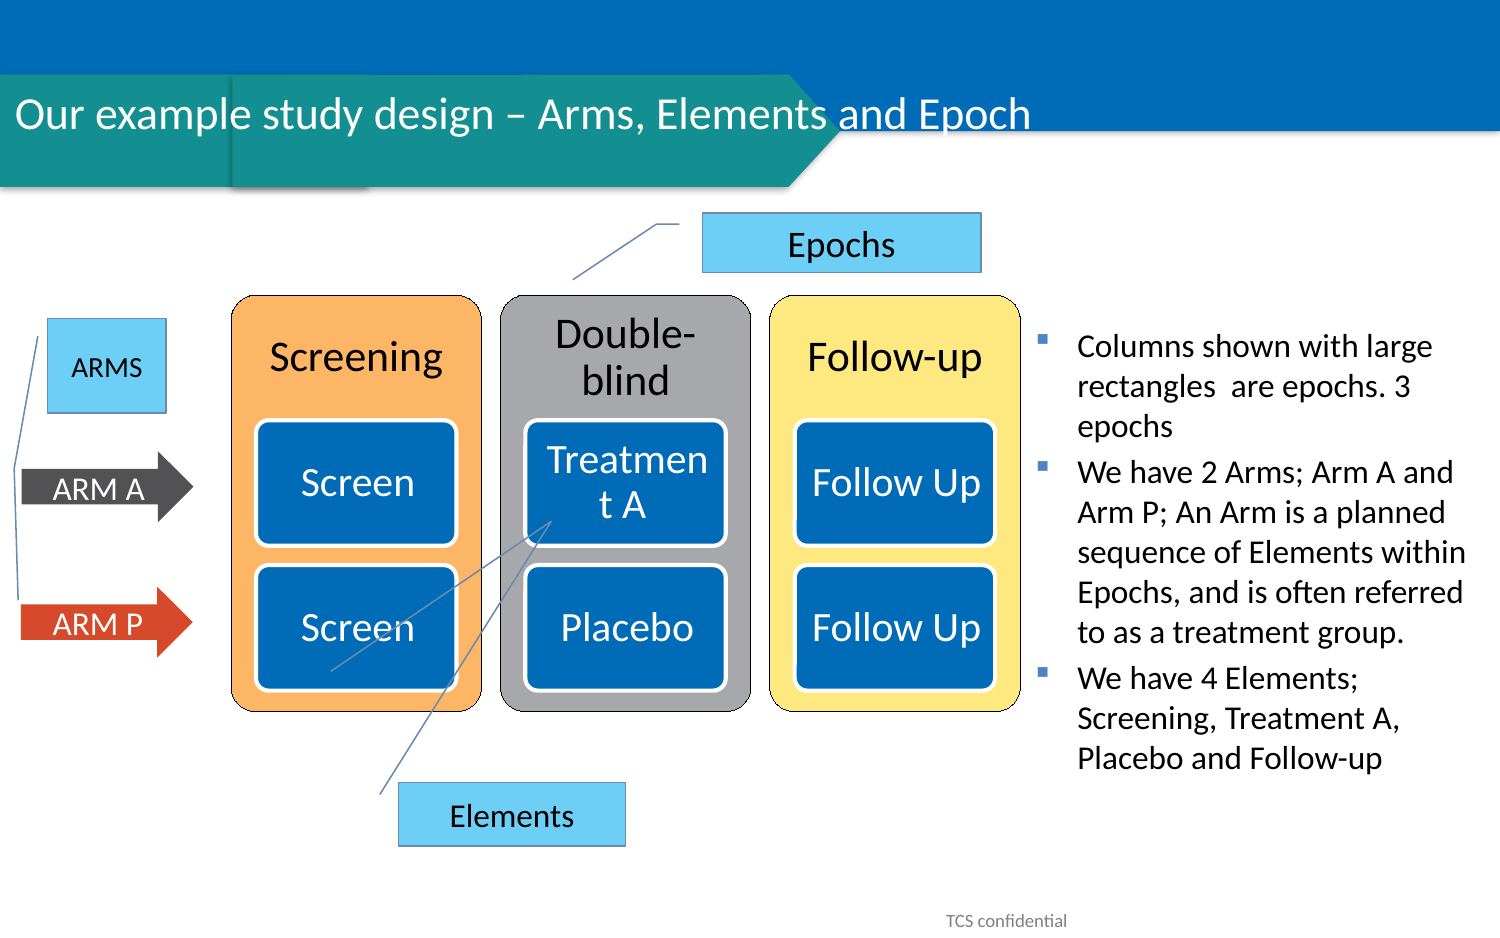

# Our example study design – Arms, Elements and Epoch
Epochs
Screening
Screen
Screen
Double-blind
Treatment A
Placebo
Follow-up
Follow Up
Follow Up
Columns shown with large rectangles  are epochs. 3 epochs
We have 2 Arms; Arm A and Arm P; An Arm is a planned sequence of Elements within Epochs, and is often referred to as a treatment group.
We have 4 Elements; Screening, Treatment A, Placebo and Follow-up
ARMS
ARM A
ARM P
Elements
TCS confidential